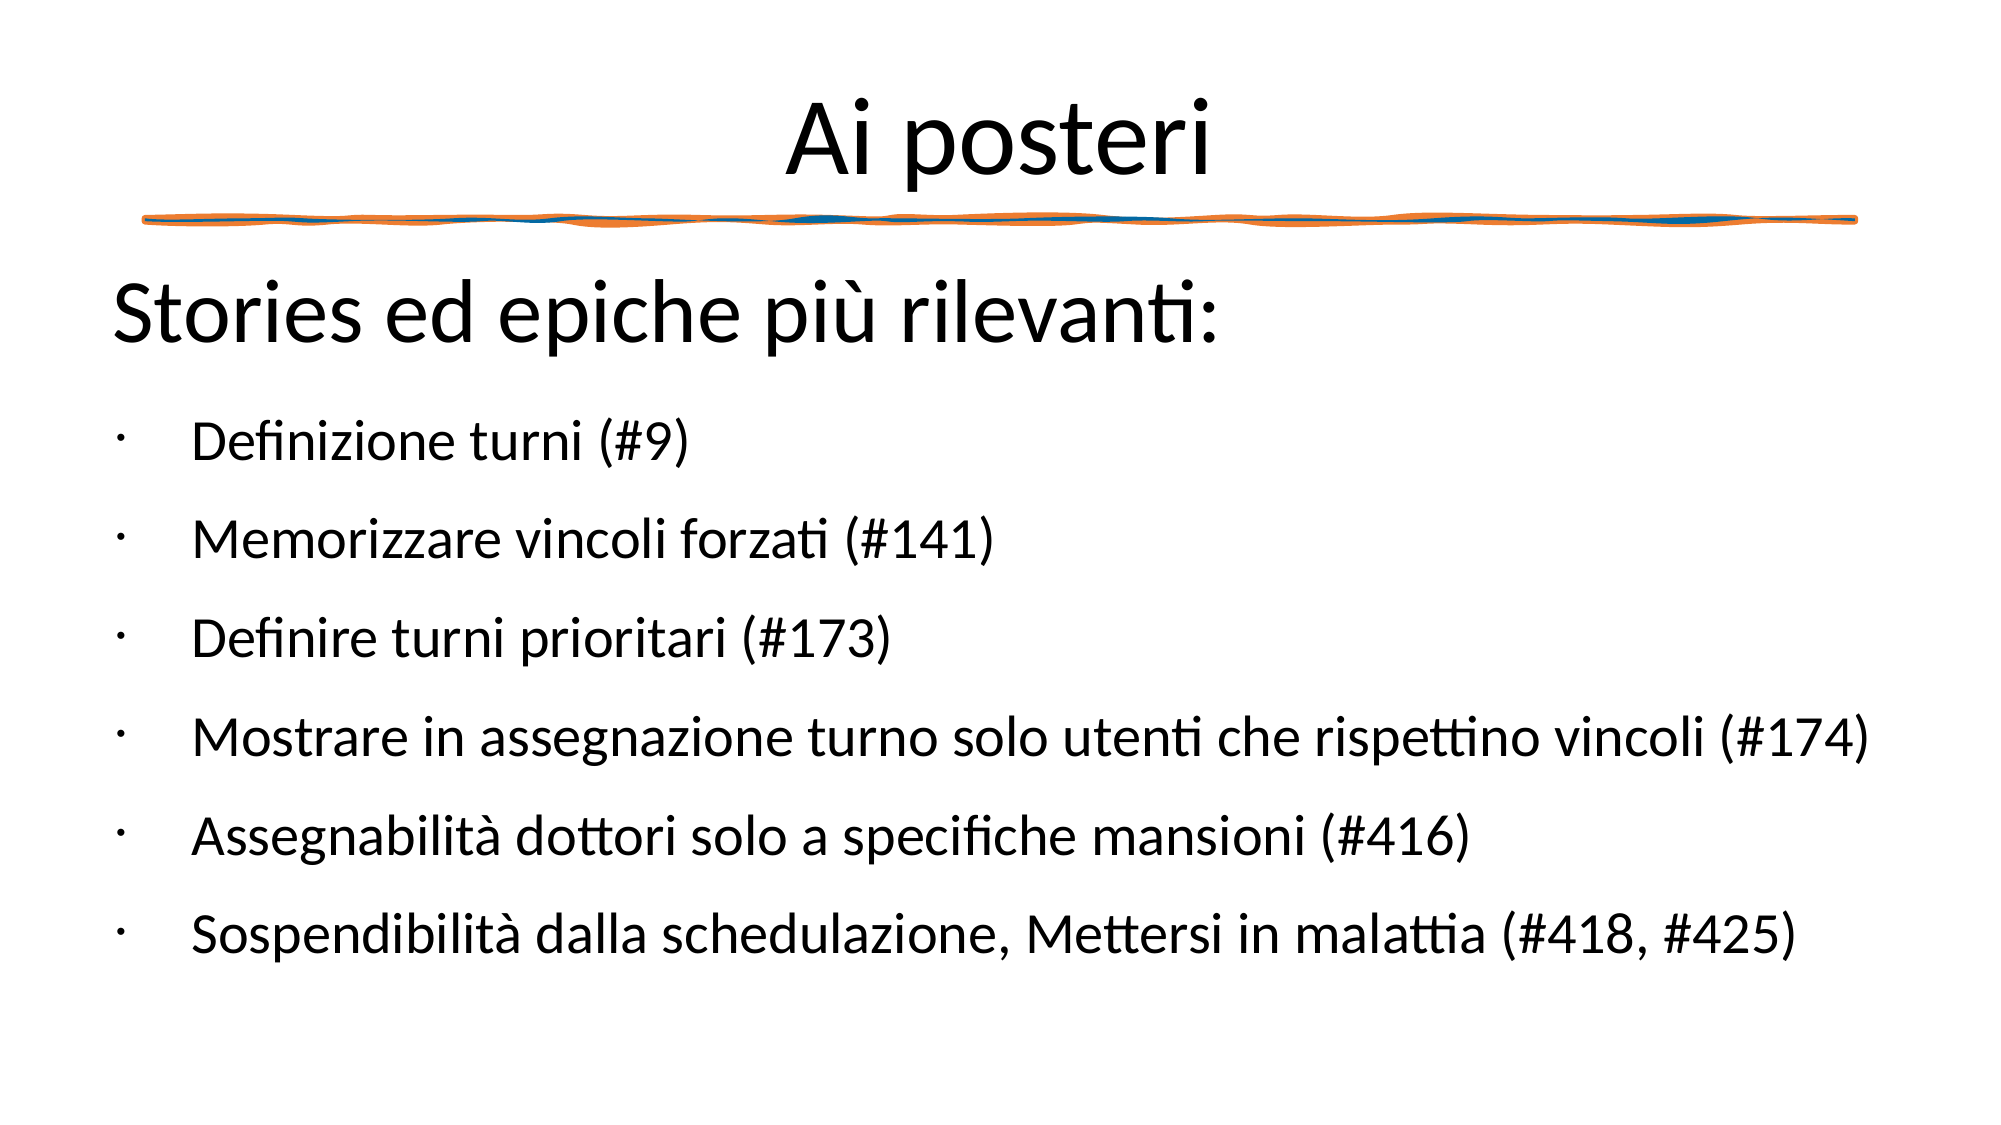

# Ai posteri

Stories ed epiche più rilevanti:
Definizione turni (#9)
Memorizzare vincoli forzati (#141)
Definire turni prioritari (#173)
Mostrare in assegnazione turno solo utenti che rispettino vincoli (#174)
Assegnabilità dottori solo a specifiche mansioni (#416)
Sospendibilità dalla schedulazione, Mettersi in malattia (#418, #425)